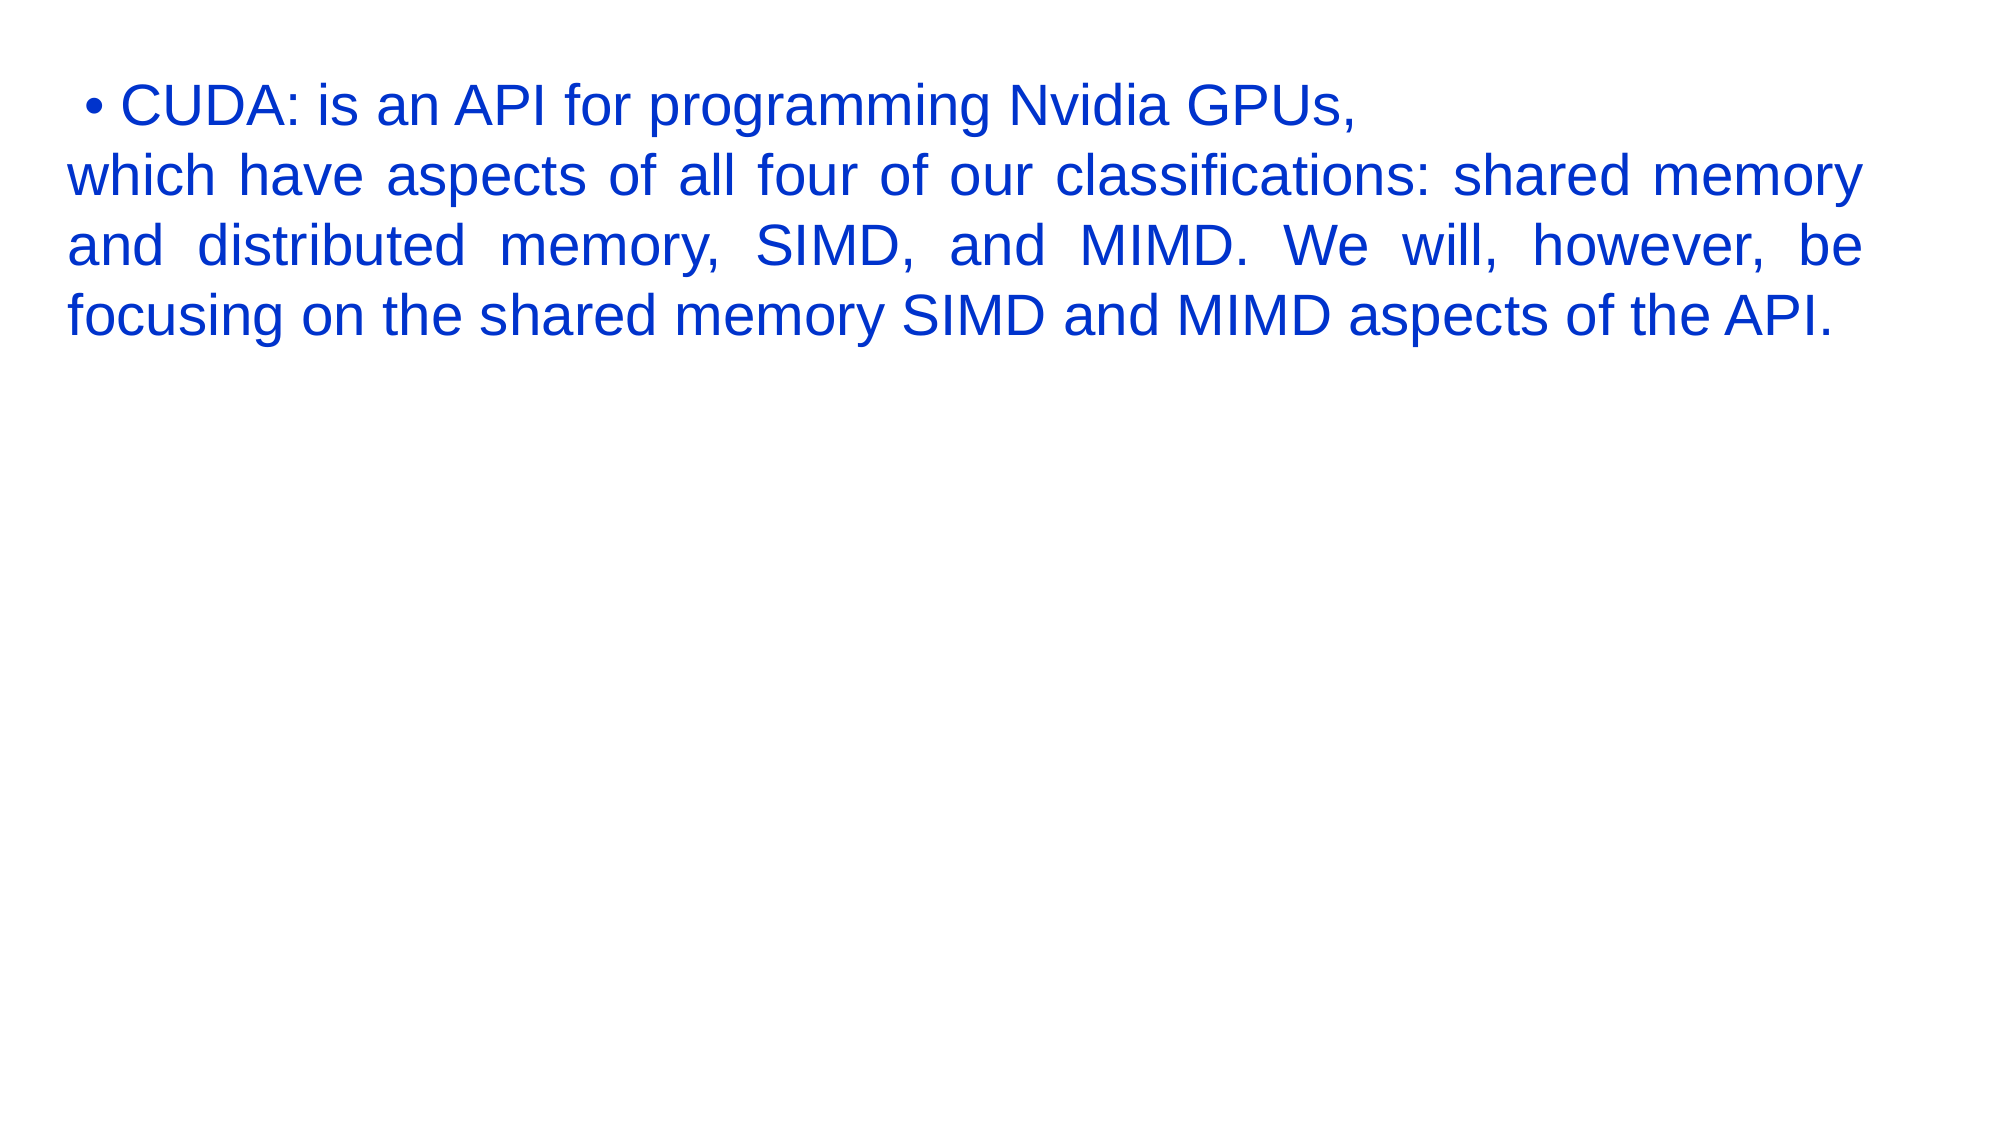

• CUDA: is an API for programming Nvidia GPUs,
which have aspects of all four of our classifications: shared memory and distributed memory, SIMD, and MIMD. We will, however, be focusing on the shared memory SIMD and MIMD aspects of the API.